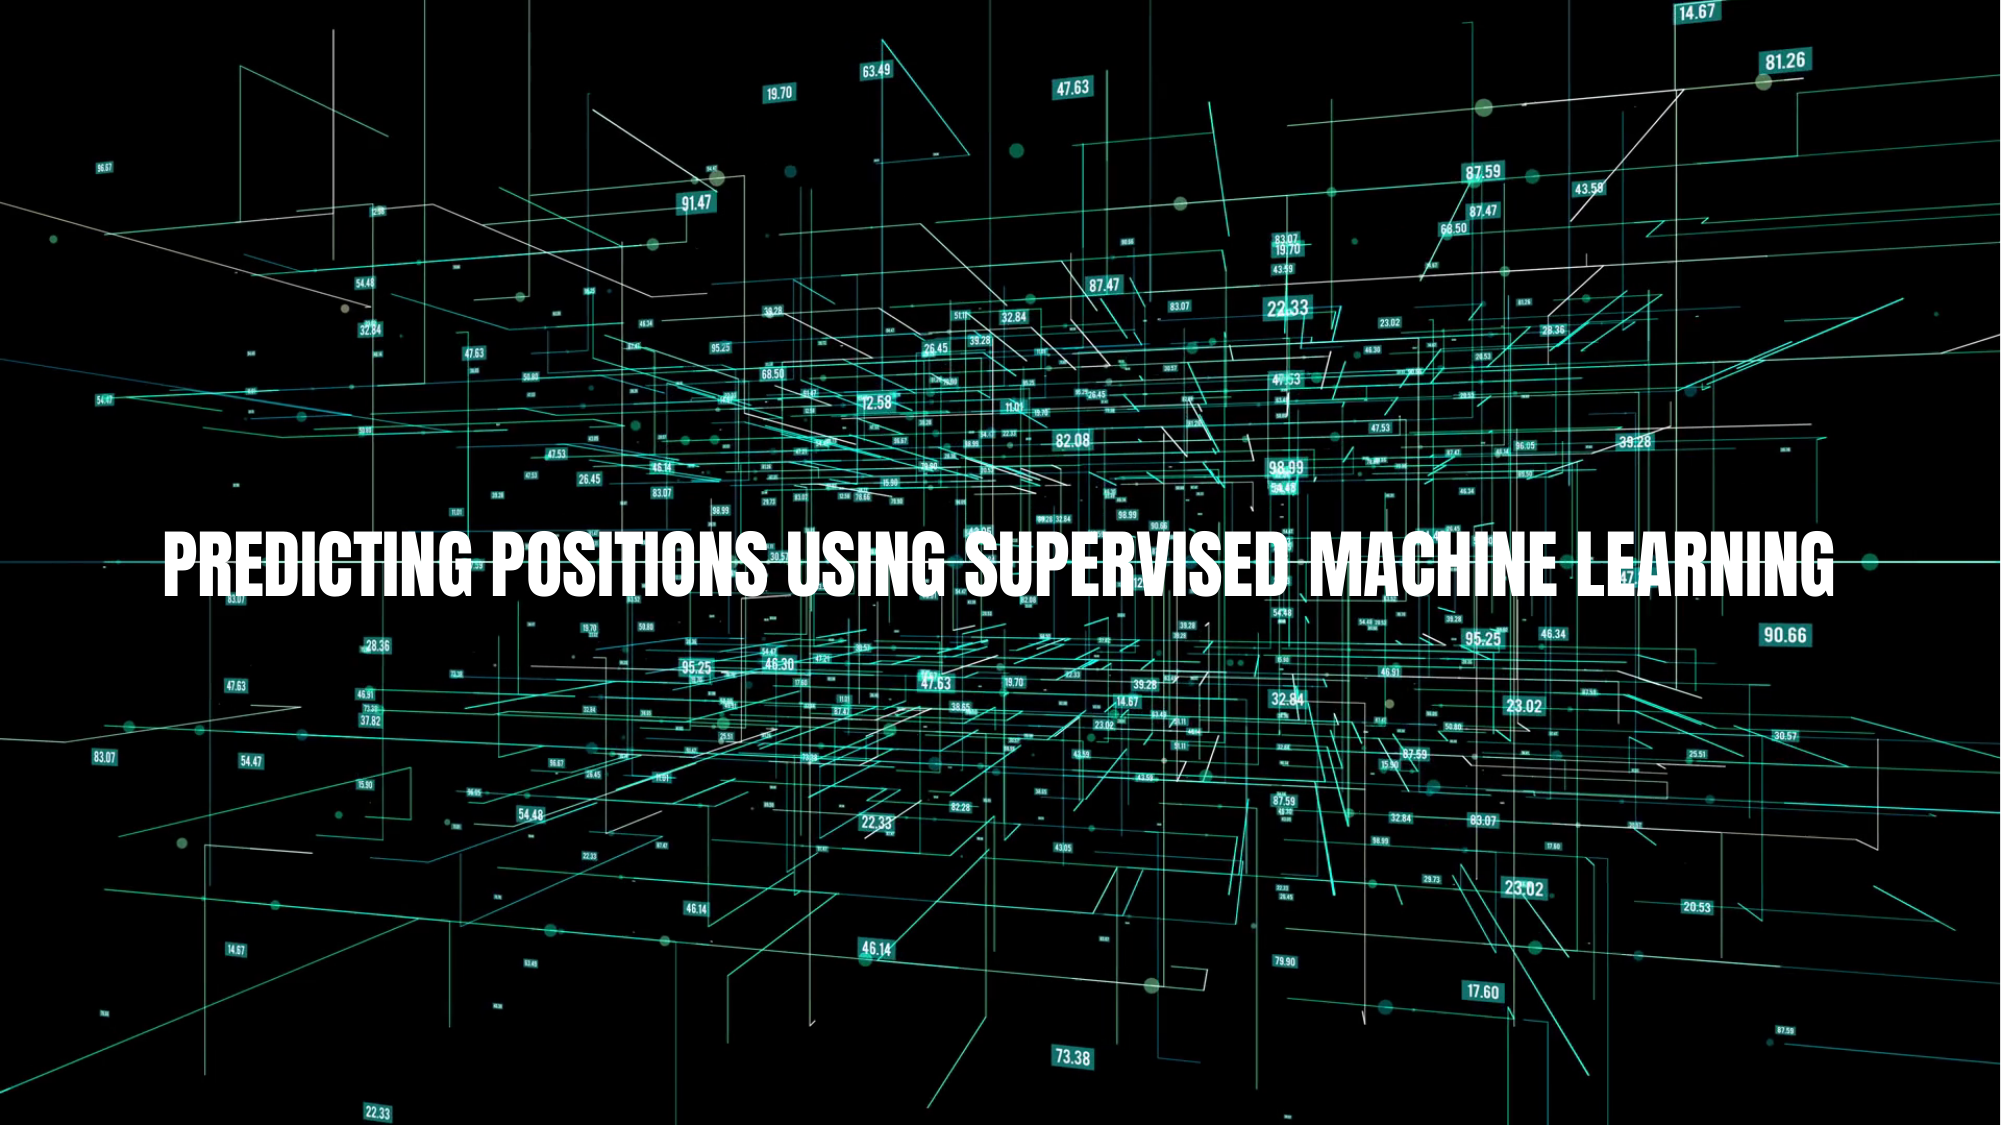

# PREDICTING POSITIONS USING SUPERVISED MACHINE LEARNING